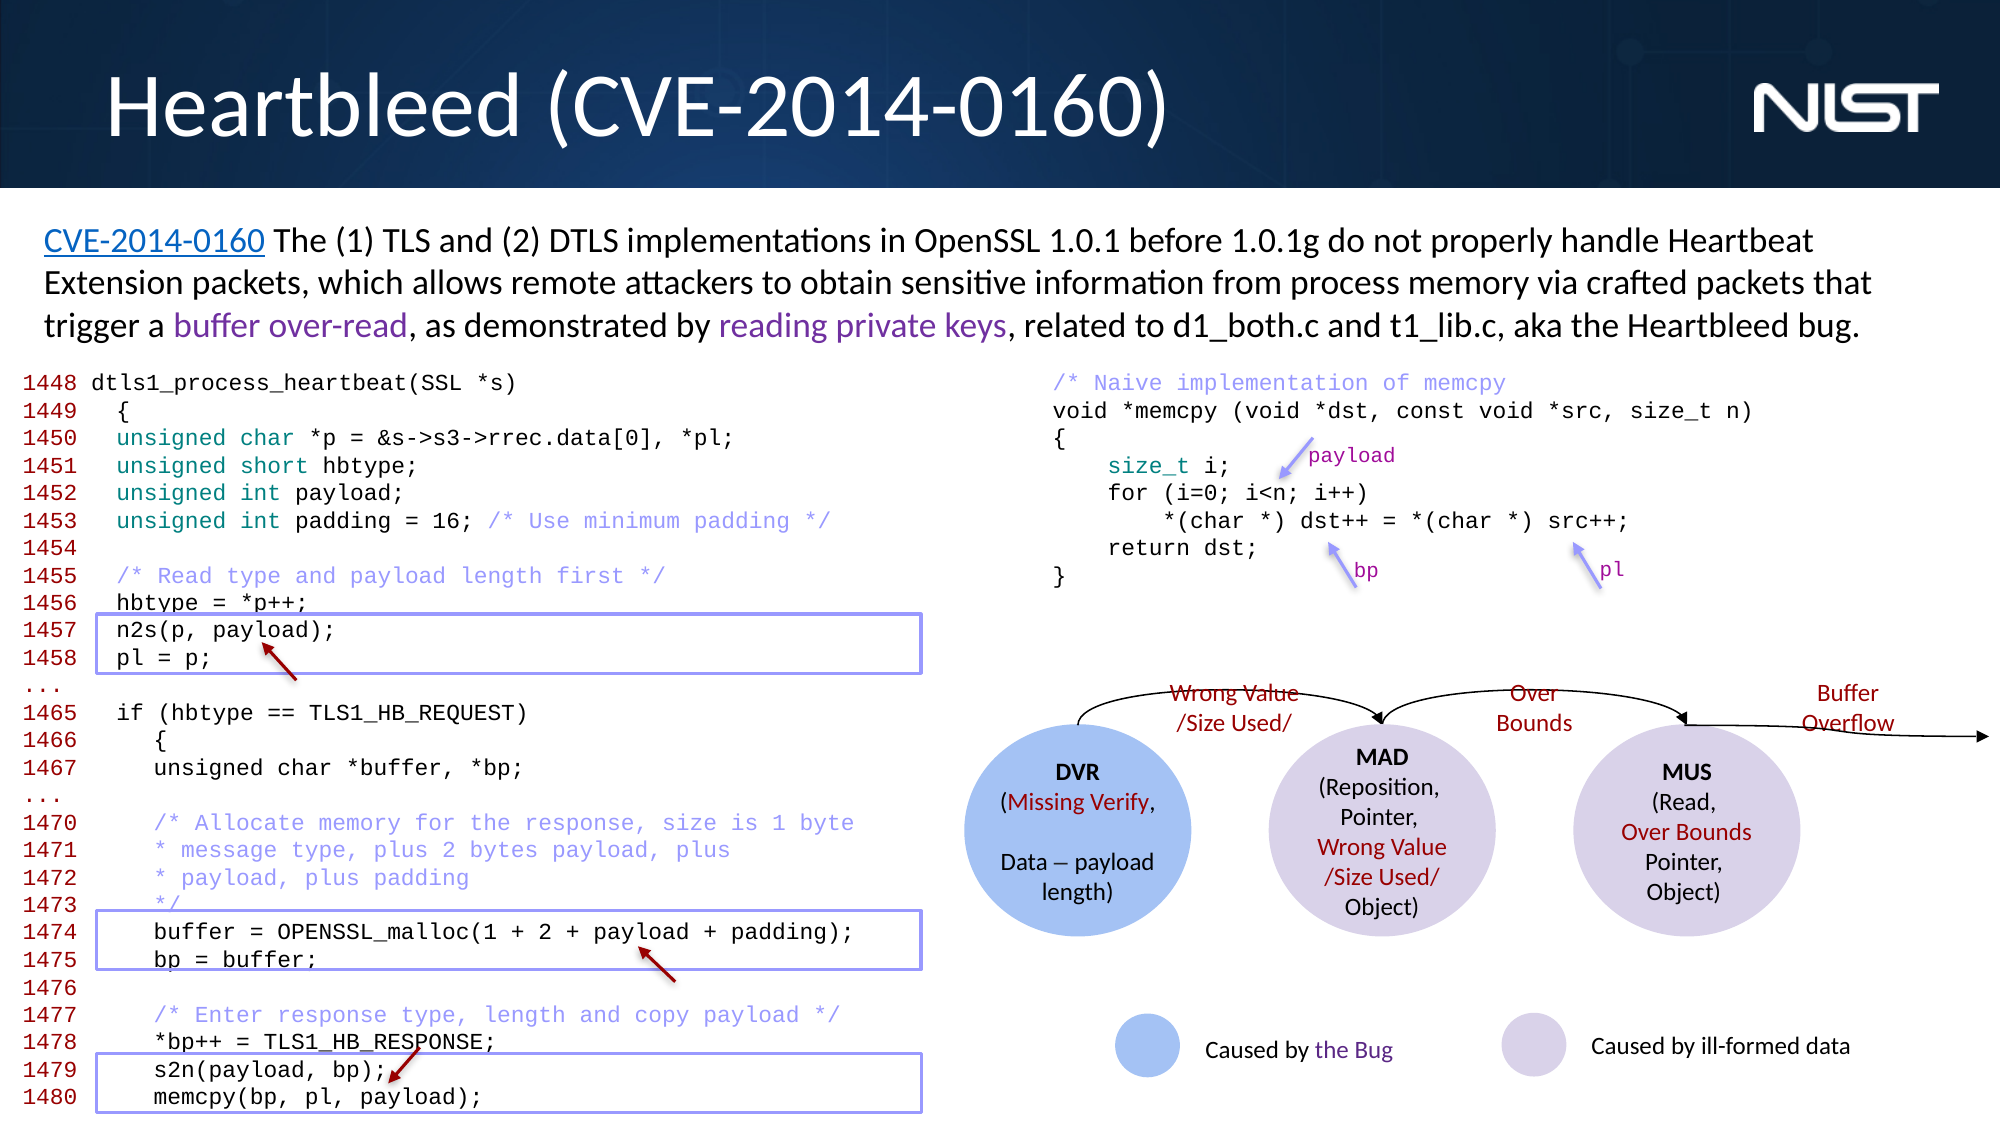

# Heartbleed (CVE-2014-0160)
CVE-2014-0160 The (1) TLS and (2) DTLS implementations in OpenSSL 1.0.1 before 1.0.1g do not properly handle Heartbeat Extension packets, which allows remote attackers to obtain sensitive information from process memory via crafted packets that trigger a buffer over-read, as demonstrated by reading private keys, related to d1_both.c and t1_lib.c, aka the Heartbleed bug.
1448 dtls1_process_heartbeat(SSL *s)
1449	{
1450	unsigned char *p = &s->s3->rrec.data[0], *pl;
1451	unsigned short hbtype;
1452	unsigned int payload;
1453	unsigned int padding = 16; /* Use minimum padding */
1454
1455	/* Read type and payload length first */
1456	hbtype = *p++;
1457	n2s(p, payload);
1458	pl = p;
...
1465	if (hbtype == TLS1_HB_REQUEST)
1466		{
1467		unsigned char *buffer, *bp;
...
1470		/* Allocate memory for the response, size is 1 byte
1471		* message type, plus 2 bytes payload, plus
1472		* payload, plus padding
1473		*/
1474		buffer = OPENSSL_malloc(1 + 2 + payload + padding);
1475		bp = buffer;
1476
1477		/* Enter response type, length and copy payload */
1478		*bp++ = TLS1_HB_RESPONSE;
1479		s2n(payload, bp);
1480		memcpy(bp, pl, payload);
/* Naive implementation of memcpy
void *memcpy (void *dst, const void *src, size_t n)
{
    size_t i;
    for (i=0; i<n; i++)
        *(char *) dst++ = *(char *) src++;
    return dst;
}
payload
pl
bp

Wrong Value /Size Used/
Over Bounds
Buffer Overflow
DVR
(Missing Verify,
Data – payload length)
MAD
(Reposition,
Pointer,
Wrong Value /Size Used/ Object)
MUS
(Read,
Over Bounds Pointer,
Object)

Caused by ill-formed data
Caused by the Bug